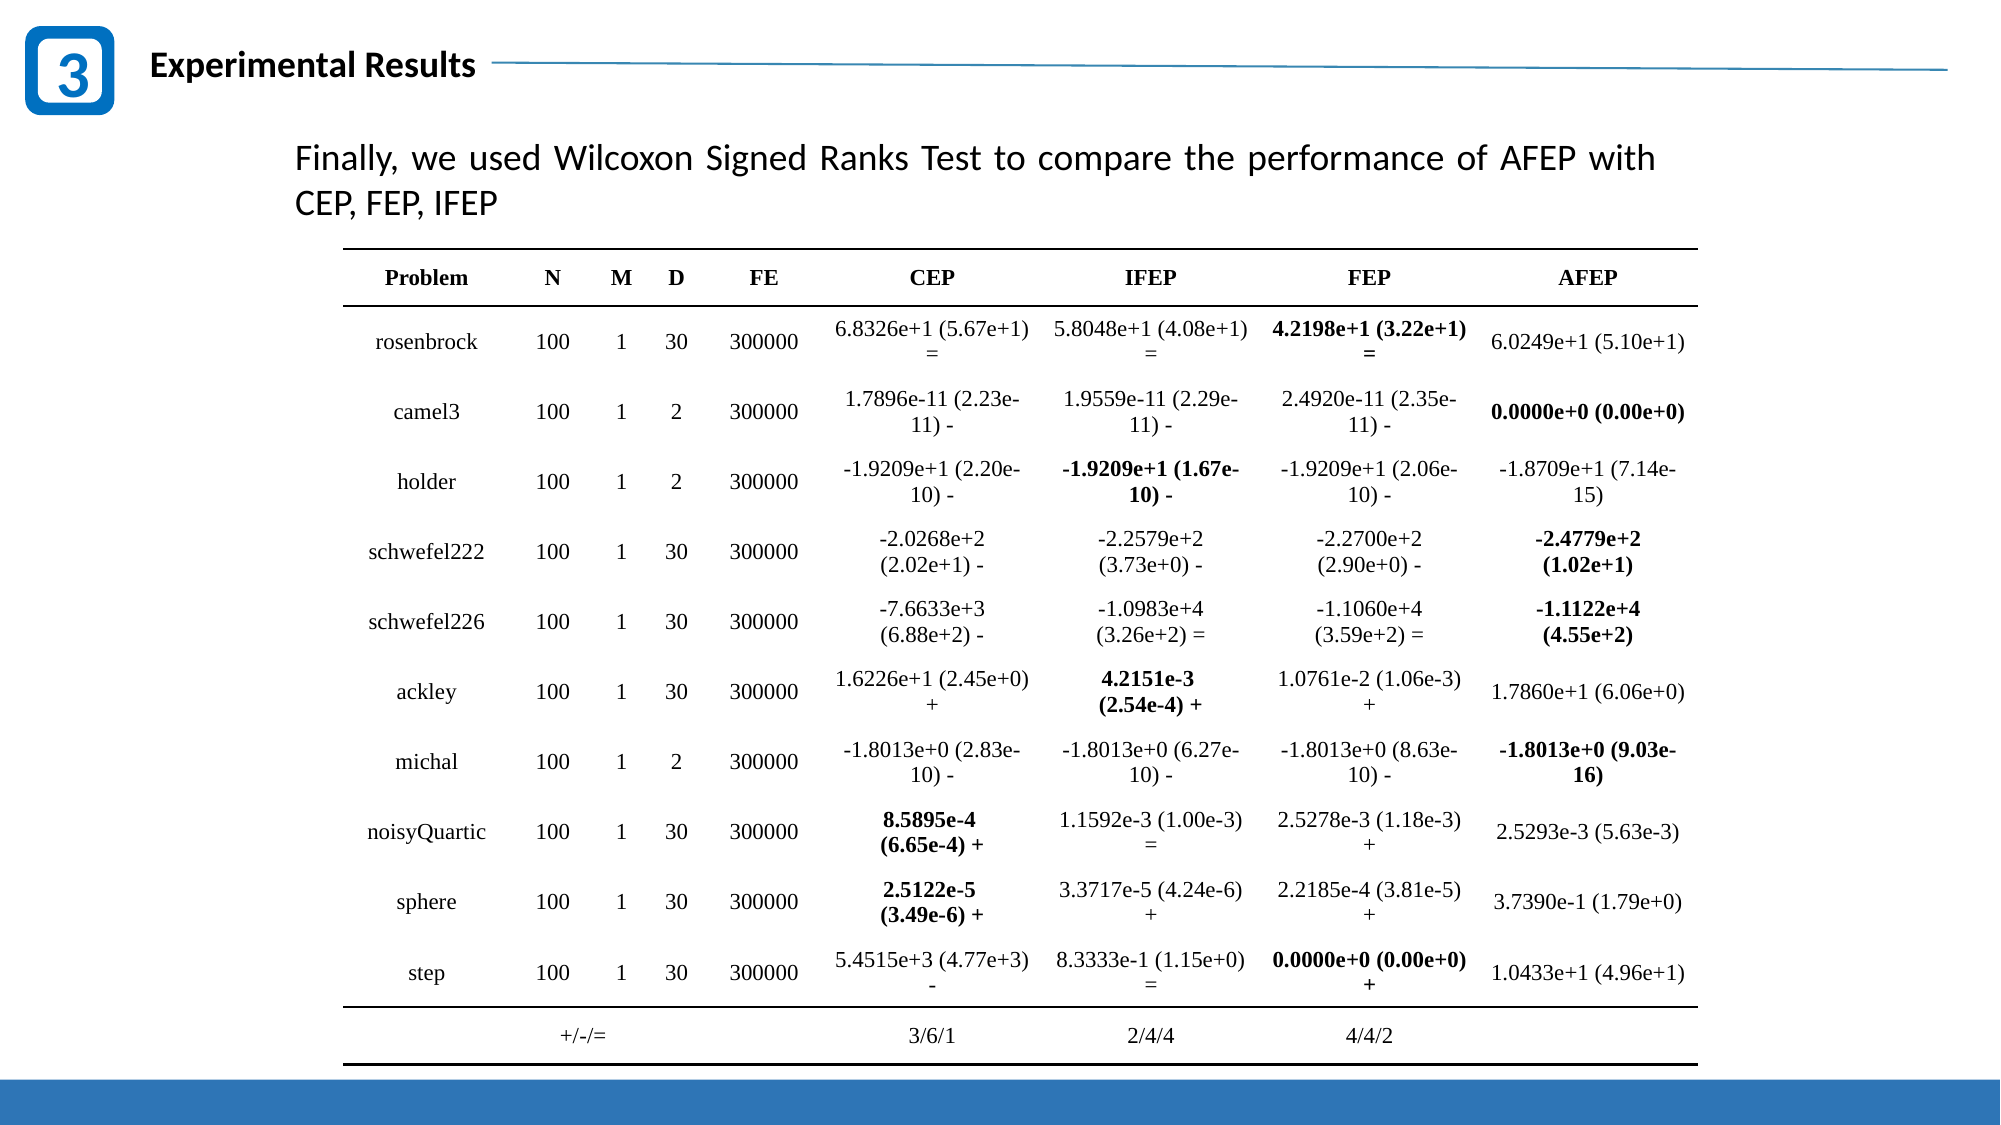

3
Experimental Results
Finally, we used Wilcoxon Signed Ranks Test to compare the performance of AFEP with CEP, FEP, IFEP
| Problem | N | M | D | FE | CEP | IFEP | FEP | AFEP |
| --- | --- | --- | --- | --- | --- | --- | --- | --- |
| rosenbrock | 100 | 1 | 30 | 300000 | 6.8326e+1 (5.67e+1) = | 5.8048e+1 (4.08e+1) = | 4.2198e+1 (3.22e+1) = | 6.0249e+1 (5.10e+1) |
| camel3 | 100 | 1 | 2 | 300000 | 1.7896e-11 (2.23e-11) - | 1.9559e-11 (2.29e-11) - | 2.4920e-11 (2.35e-11) - | 0.0000e+0 (0.00e+0) |
| holder | 100 | 1 | 2 | 300000 | -1.9209e+1 (2.20e-10) - | -1.9209e+1 (1.67e-10) - | -1.9209e+1 (2.06e-10) - | -1.8709e+1 (7.14e-15) |
| schwefel222 | 100 | 1 | 30 | 300000 | -2.0268e+2 (2.02e+1) - | -2.2579e+2 (3.73e+0) - | -2.2700e+2 (2.90e+0) - | -2.4779e+2 (1.02e+1) |
| schwefel226 | 100 | 1 | 30 | 300000 | -7.6633e+3 (6.88e+2) - | -1.0983e+4 (3.26e+2) = | -1.1060e+4 (3.59e+2) = | -1.1122e+4 (4.55e+2) |
| ackley | 100 | 1 | 30 | 300000 | 1.6226e+1 (2.45e+0) + | 4.2151e-3 (2.54e-4) + | 1.0761e-2 (1.06e-3) + | 1.7860e+1 (6.06e+0) |
| michal | 100 | 1 | 2 | 300000 | -1.8013e+0 (2.83e-10) - | -1.8013e+0 (6.27e-10) - | -1.8013e+0 (8.63e-10) - | -1.8013e+0 (9.03e-16) |
| noisyQuartic | 100 | 1 | 30 | 300000 | 8.5895e-4 (6.65e-4) + | 1.1592e-3 (1.00e-3) = | 2.5278e-3 (1.18e-3) + | 2.5293e-3 (5.63e-3) |
| sphere | 100 | 1 | 30 | 300000 | 2.5122e-5 (3.49e-6) + | 3.3717e-5 (4.24e-6) + | 2.2185e-4 (3.81e-5) + | 3.7390e-1 (1.79e+0) |
| step | 100 | 1 | 30 | 300000 | 5.4515e+3 (4.77e+3) - | 8.3333e-1 (1.15e+0) = | 0.0000e+0 (0.00e+0) + | 1.0433e+1 (4.96e+1) |
| +/-/= |  |  |  |  | 3/6/1 | 2/4/4 | 4/4/2 |  |